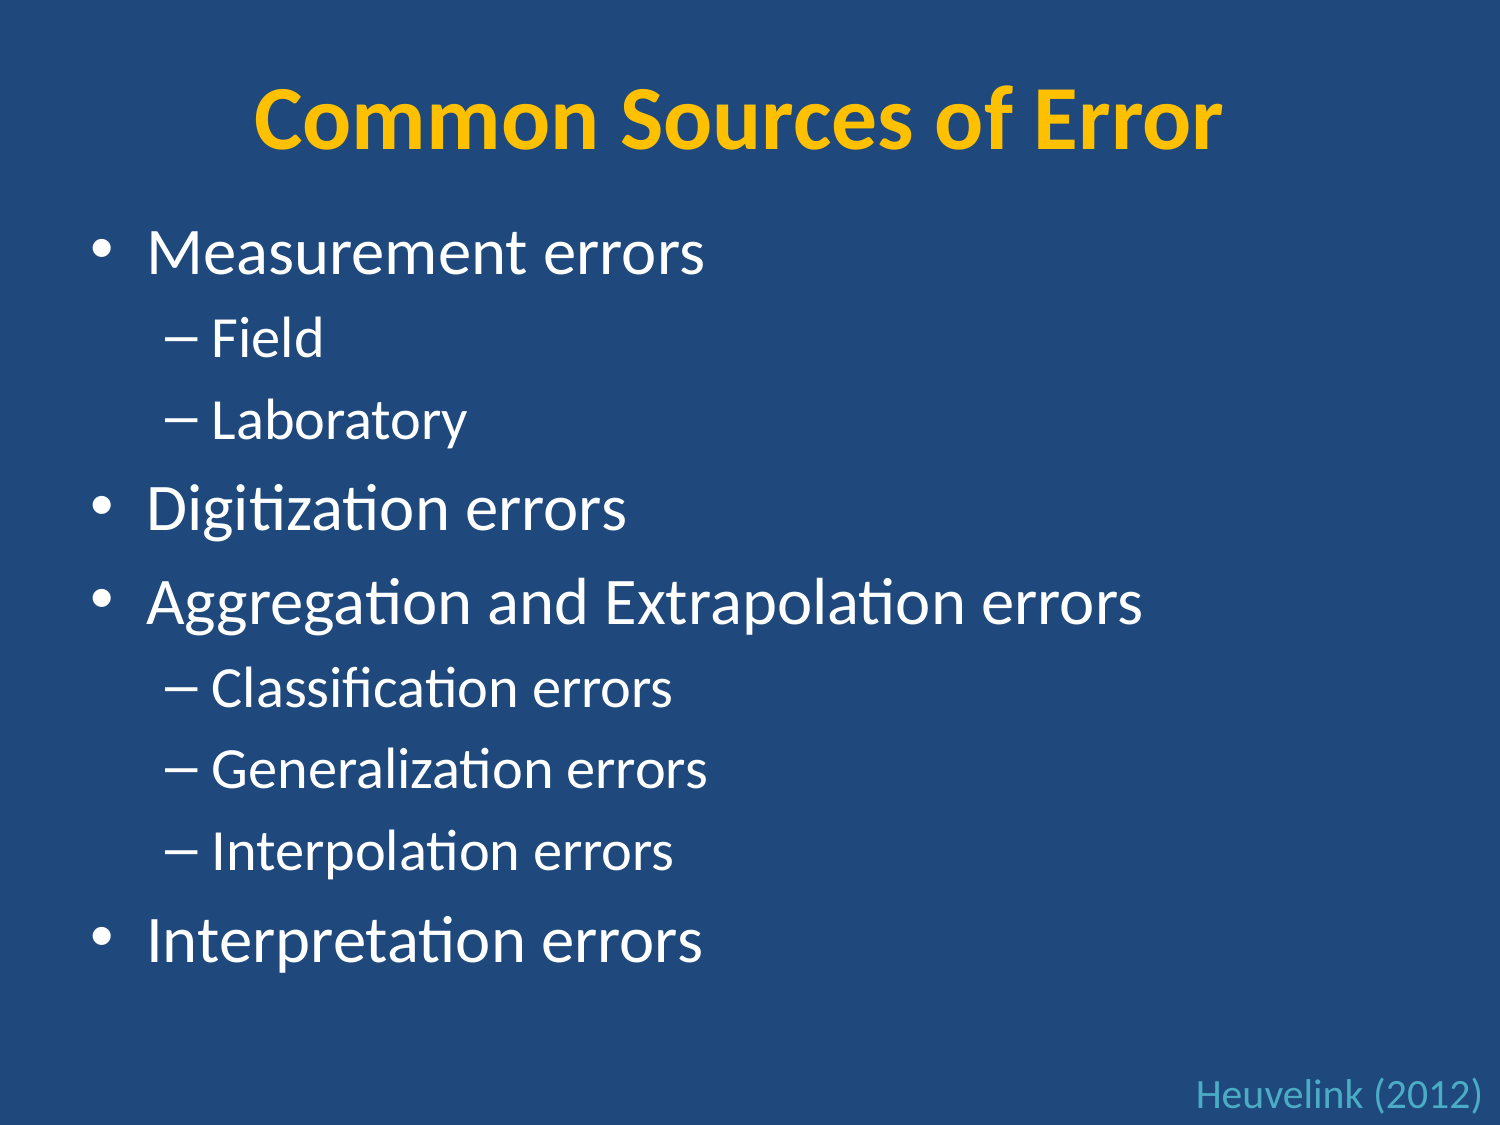

# Common Sources of Error
Measurement errors
Field
Laboratory
Digitization errors
Aggregation and Extrapolation errors
Classification errors
Generalization errors
Interpolation errors
Interpretation errors

Heuvelink (2012)